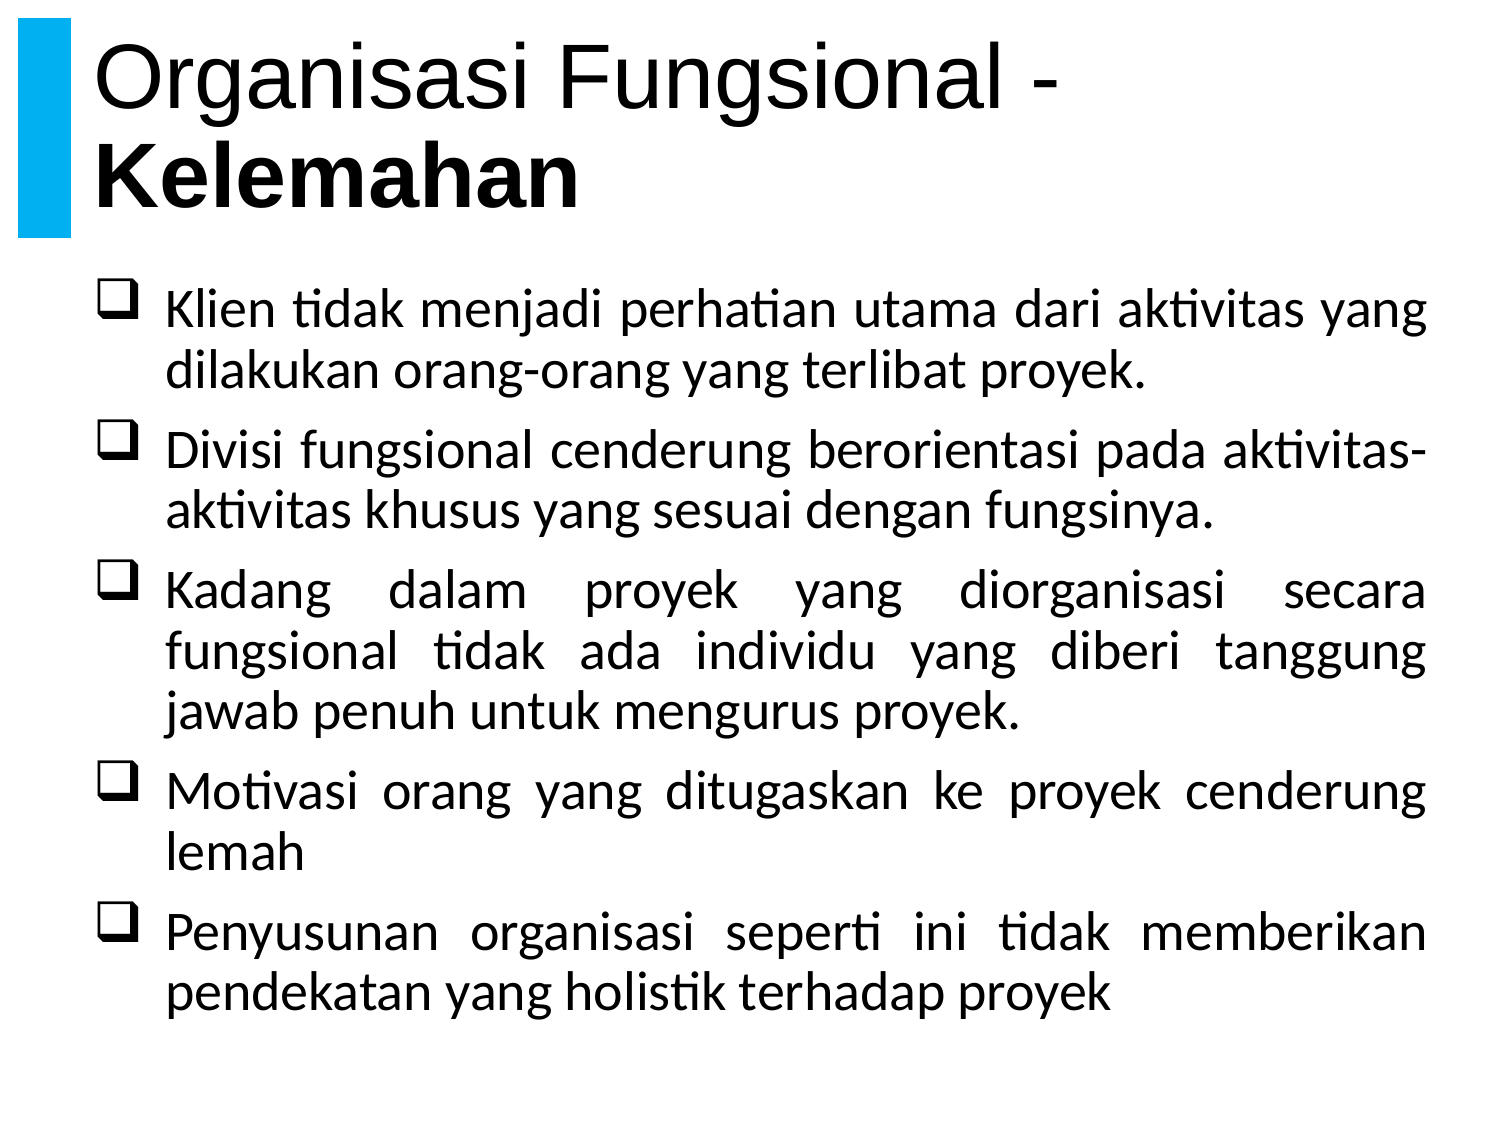

# Organisasi Fungsional - Kelemahan
Klien tidak menjadi perhatian utama dari aktivitas yang dilakukan orang-orang yang terlibat proyek.
Divisi fungsional cenderung berorientasi pada aktivitas-aktivitas khusus yang sesuai dengan fungsinya.
Kadang dalam proyek yang diorganisasi secara fungsional tidak ada individu yang diberi tanggung jawab penuh untuk mengurus proyek.
Motivasi orang yang ditugaskan ke proyek cenderung lemah
Penyusunan organisasi seperti ini tidak memberikan pendekatan yang holistik terhadap proyek